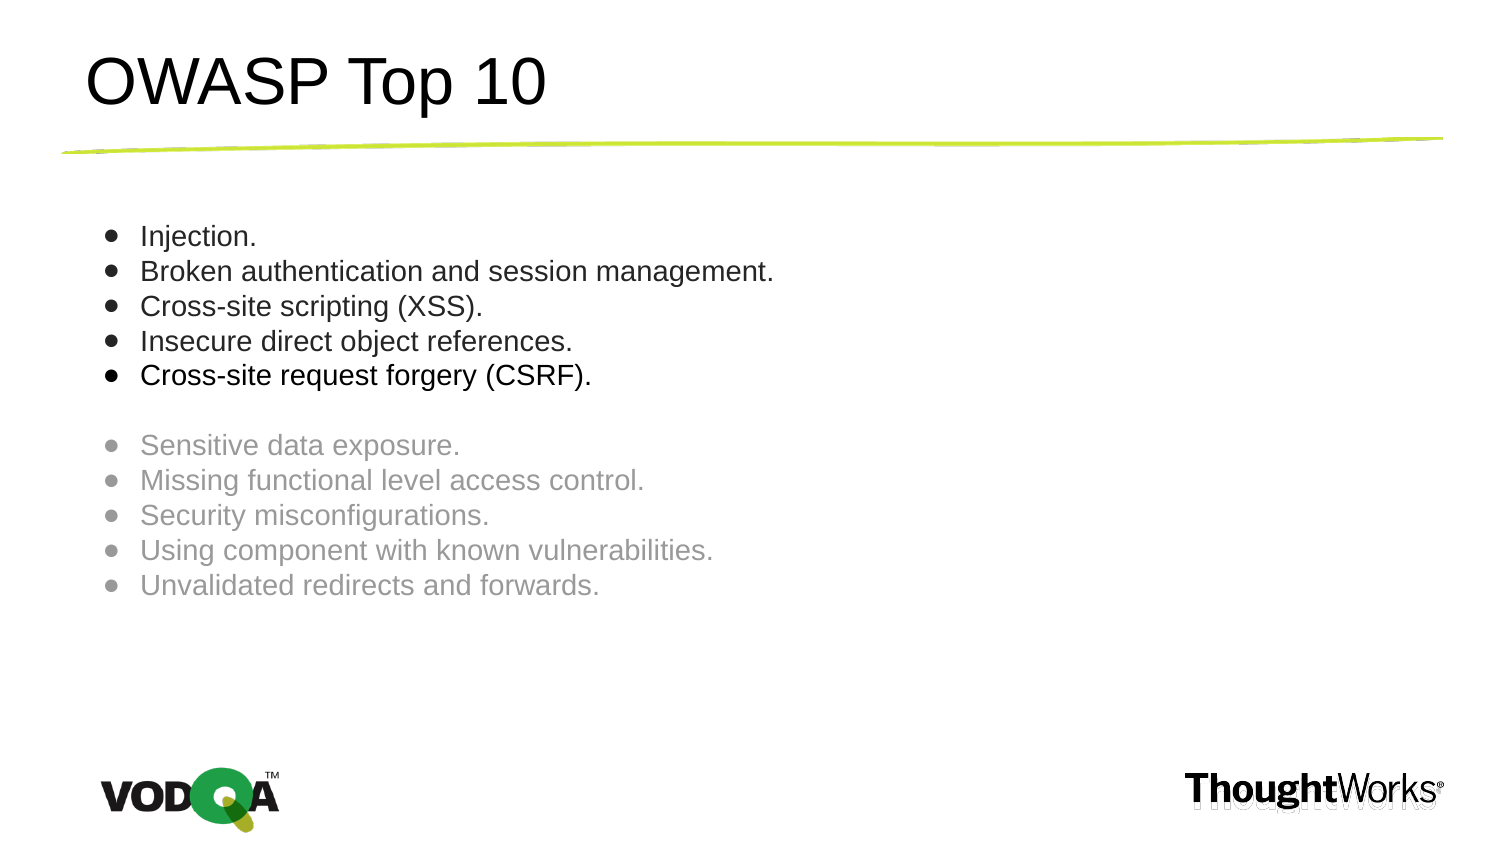

OWASP Top 10

Injection.
Broken authentication and session management.
Cross-site scripting (XSS).
Insecure direct object references.
Cross-site request forgery (CSRF).

Sensitive data exposure.
Missing functional level access control.
Security misconfigurations.
Using component with known vulnerabilities.
Unvalidated redirects and forwards.